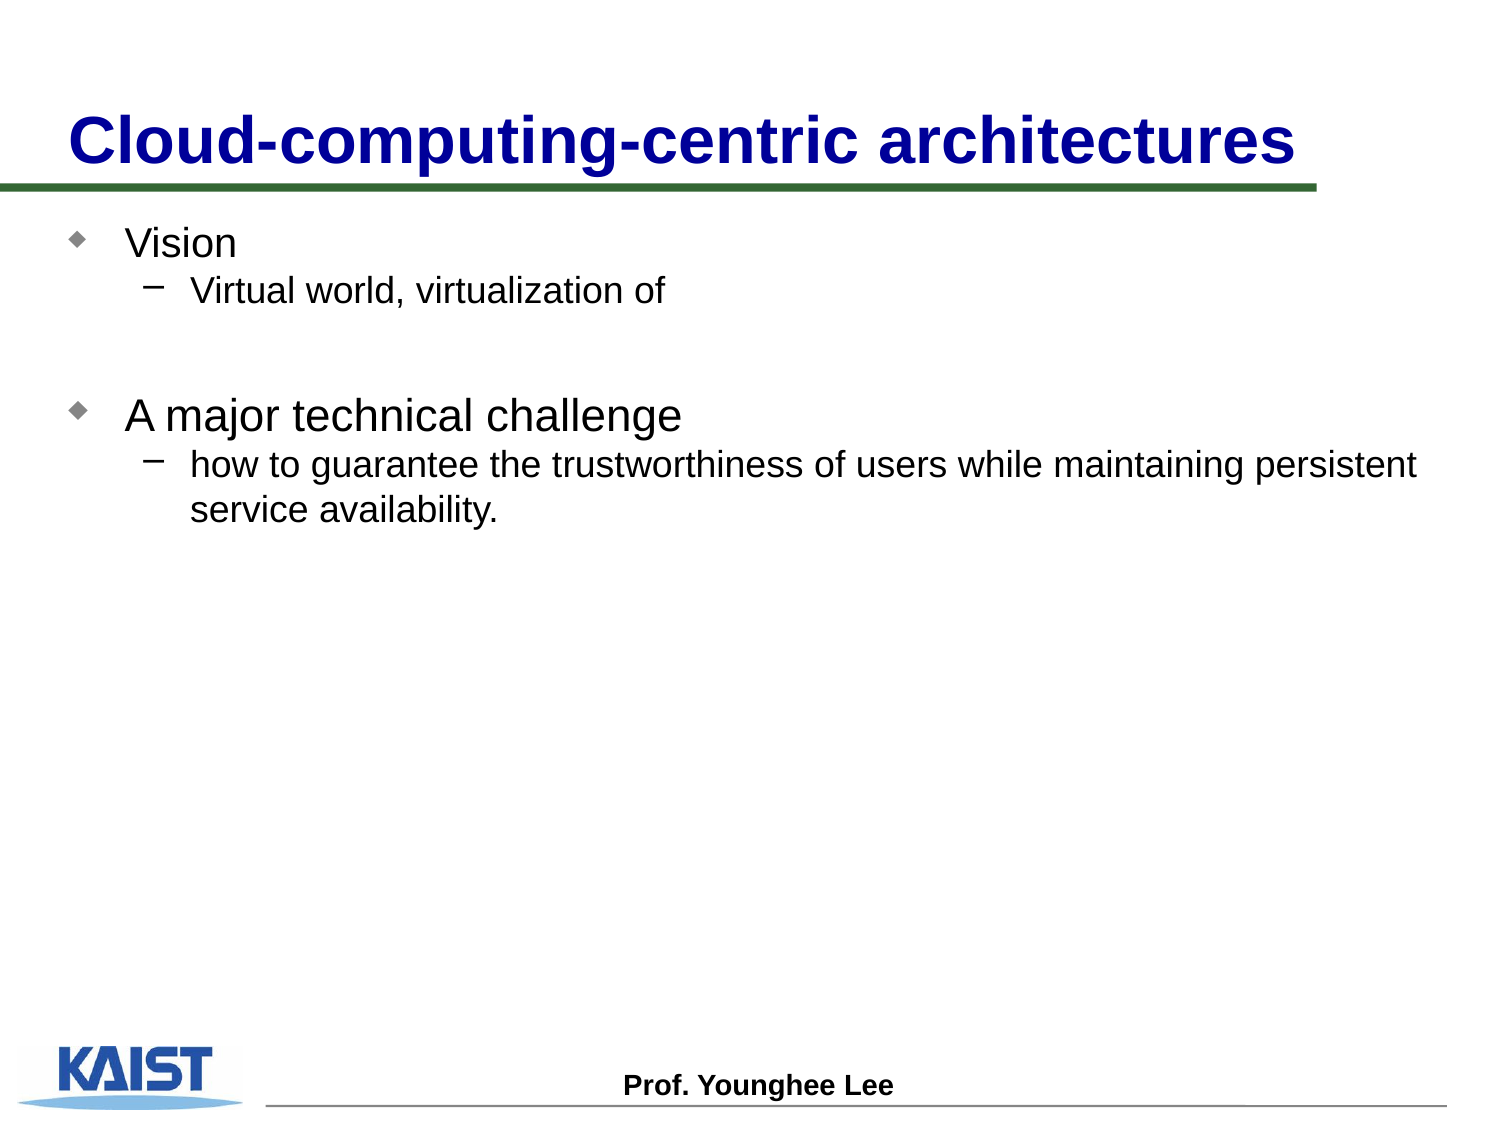

# Cloud-computing-centric architectures
Vision
Virtual world, virtualization of

A major technical challenge
how to guarantee the trustworthiness of users while maintaining persistent service availability.